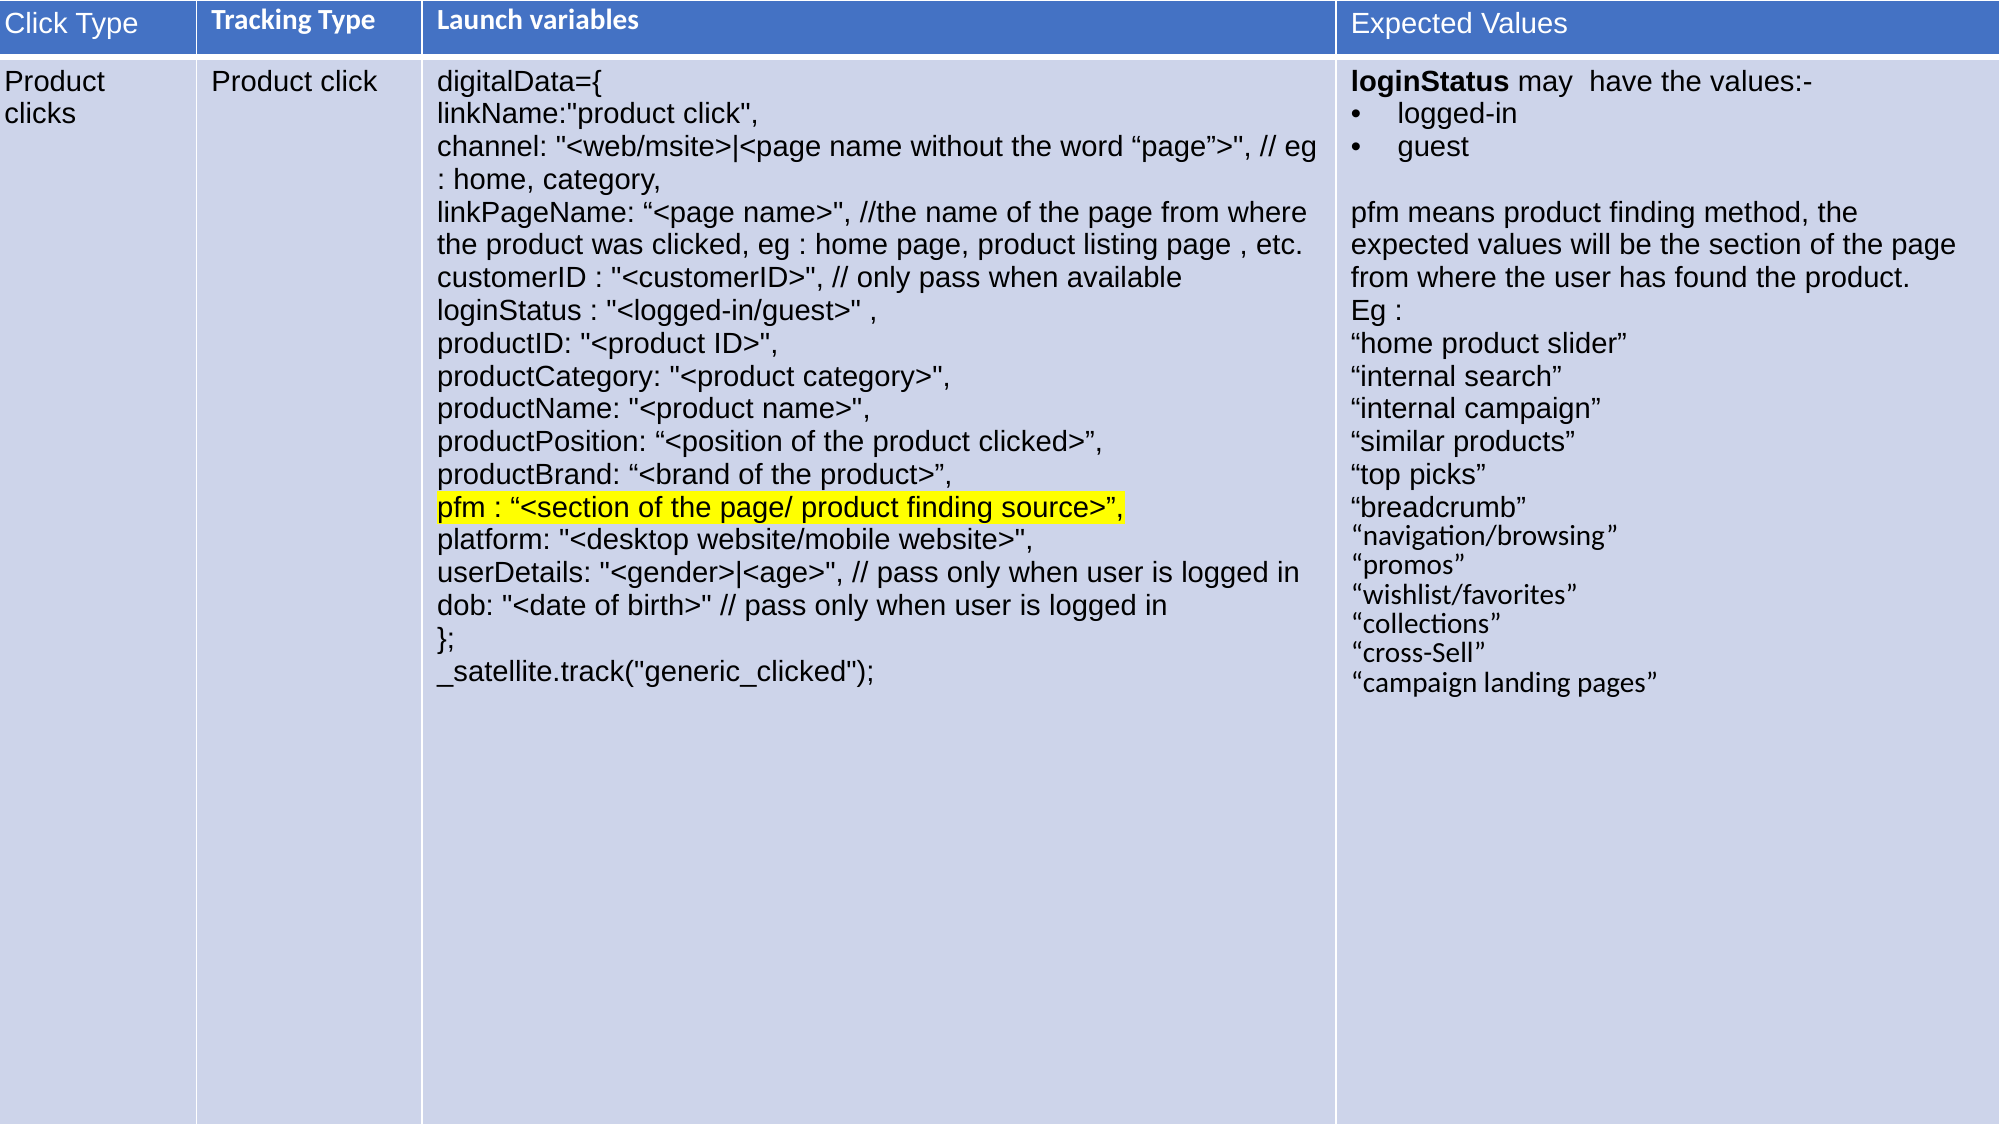

| Click Type | Tracking Type | Launch variables | Expected Values |
| --- | --- | --- | --- |
| Product clicks | Product click | digitalData={ linkName:"product click", channel: "<web/msite>|<page name without the word “page”>", // eg : home, category, linkPageName: “<page name>", //the name of the page from where the product was clicked, eg : home page, product listing page , etc. customerID : "<customerID>", // only pass when available loginStatus : "<logged-in/guest>" , productID: "<product ID>", productCategory: "<product category>", productName: "<product name>", productPosition: “<position of the product clicked>”, productBrand: “<brand of the product>”, pfm : “<section of the page/ product finding source>”, platform: "<desktop website/mobile website>", userDetails: "<gender>|<age>", // pass only when user is logged in dob: "<date of birth>" // pass only when user is logged in }; \_satellite.track("generic\_clicked"); | loginStatus may  have the values:- logged-in guest pfm means product finding method, the expected values will be the section of the page from where the user has found the product.  Eg : “home product slider” “internal search” “internal campaign” “similar products” “top picks” “breadcrumb” “navigation/browsing” “promos” “wishlist/favorites” “collections” “cross-Sell” “campaign landing pages” |